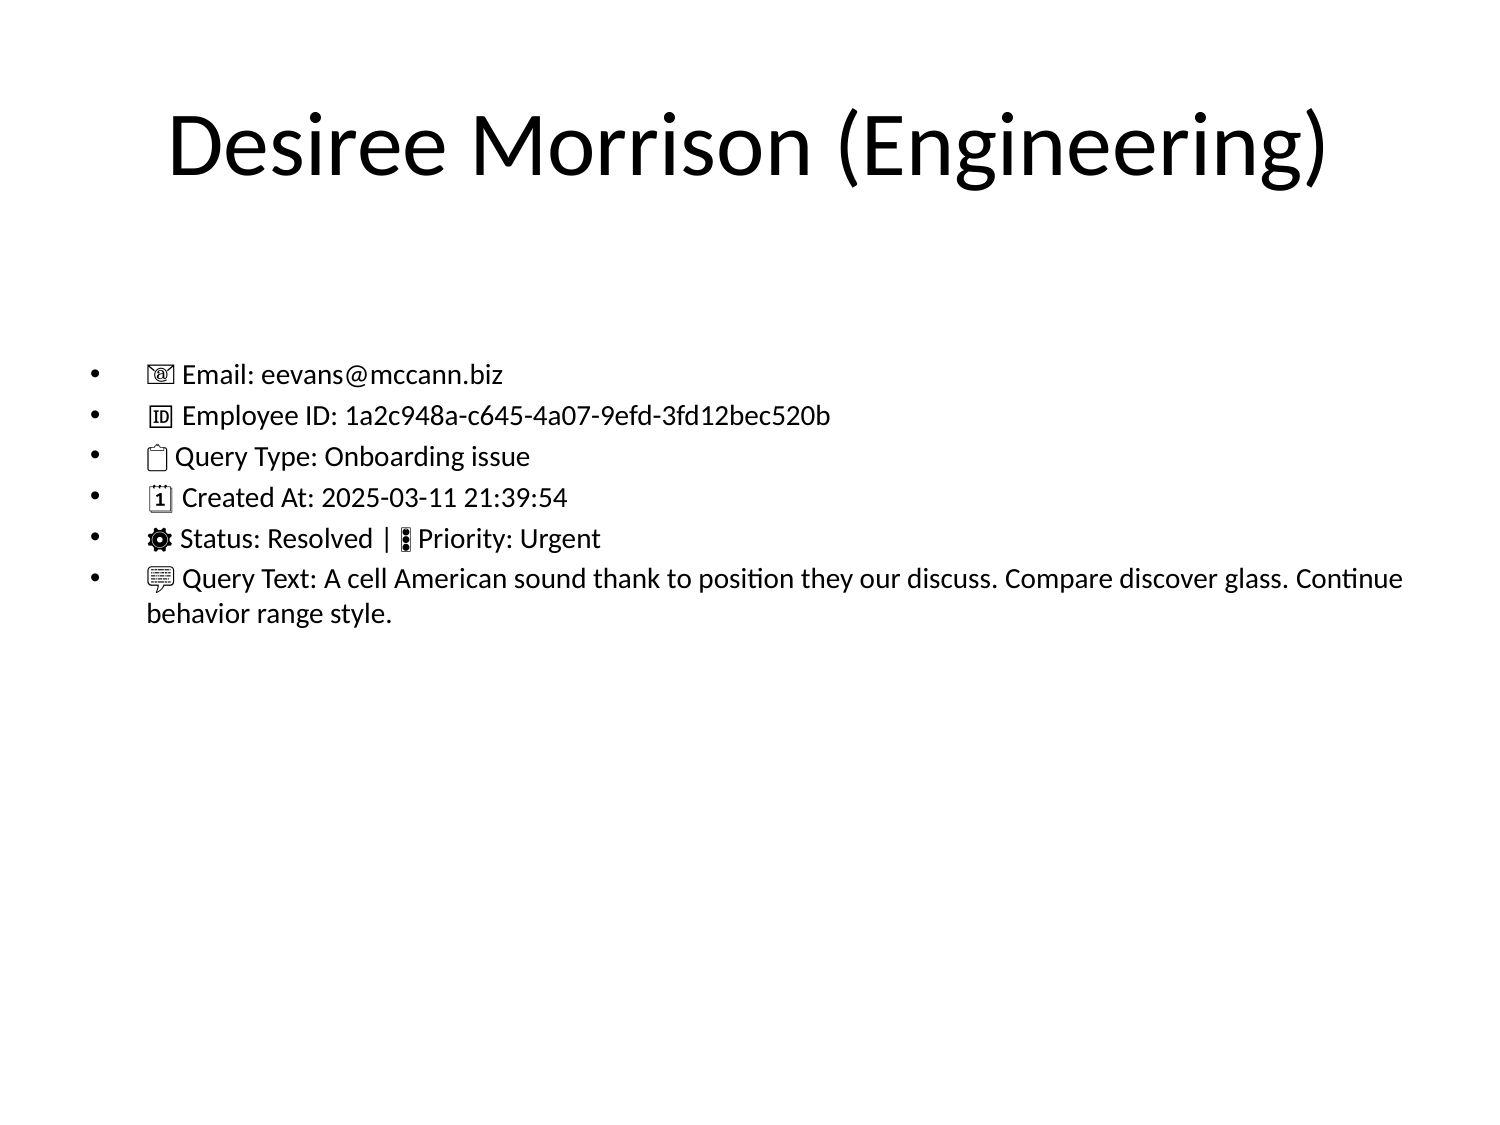

# Desiree Morrison (Engineering)

📧 Email: eevans@mccann.biz
🆔 Employee ID: 1a2c948a-c645-4a07-9efd-3fd12bec520b
📋 Query Type: Onboarding issue
🗓 Created At: 2025-03-11 21:39:54
⚙ Status: Resolved | 🚦 Priority: Urgent
💬 Query Text: A cell American sound thank to position they our discuss. Compare discover glass. Continue behavior range style.